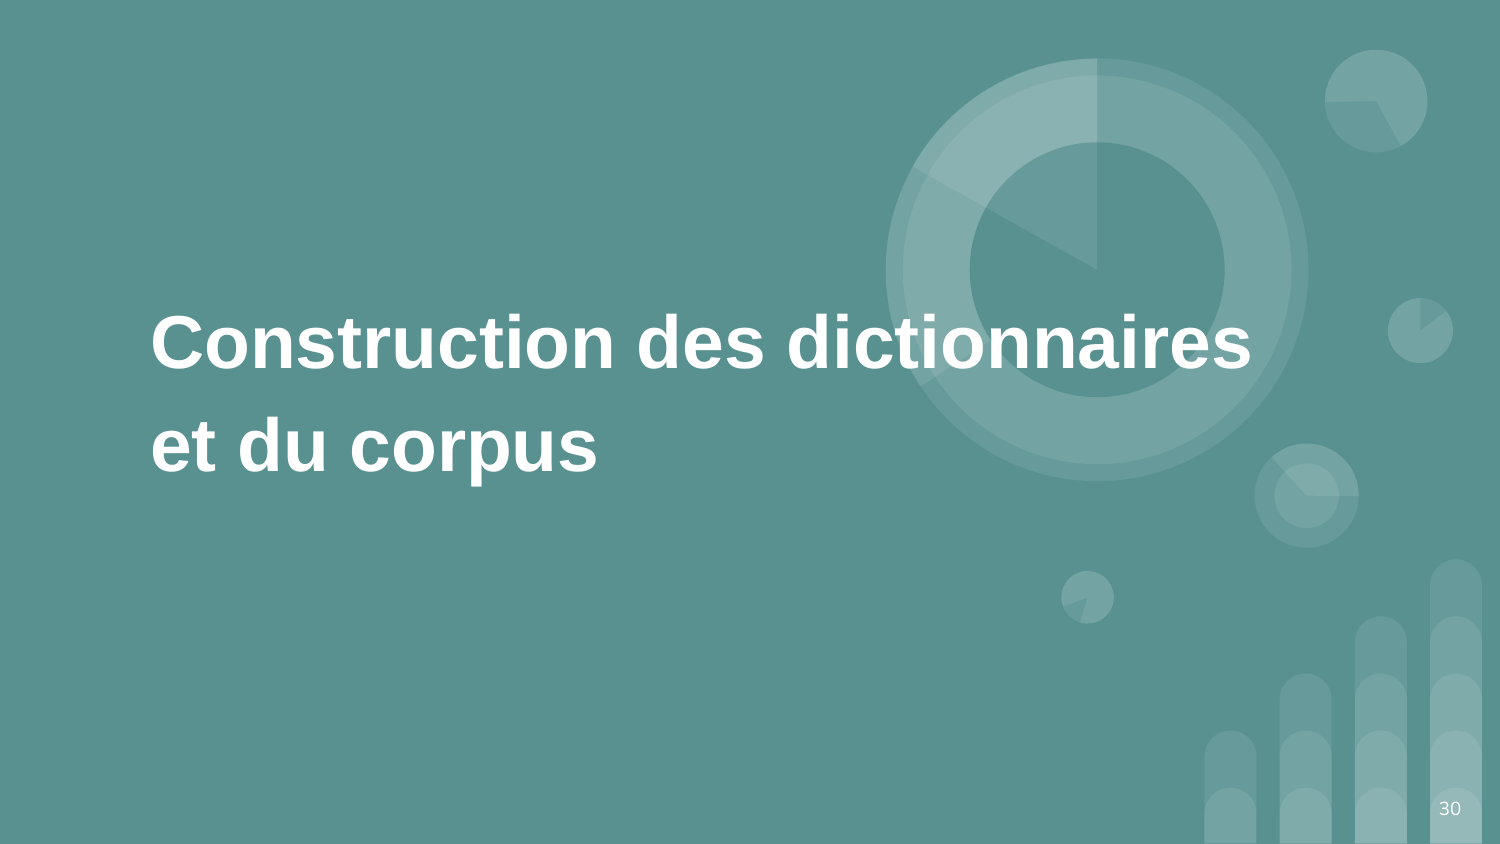

# Construction des dictionnaires et du corpus

30